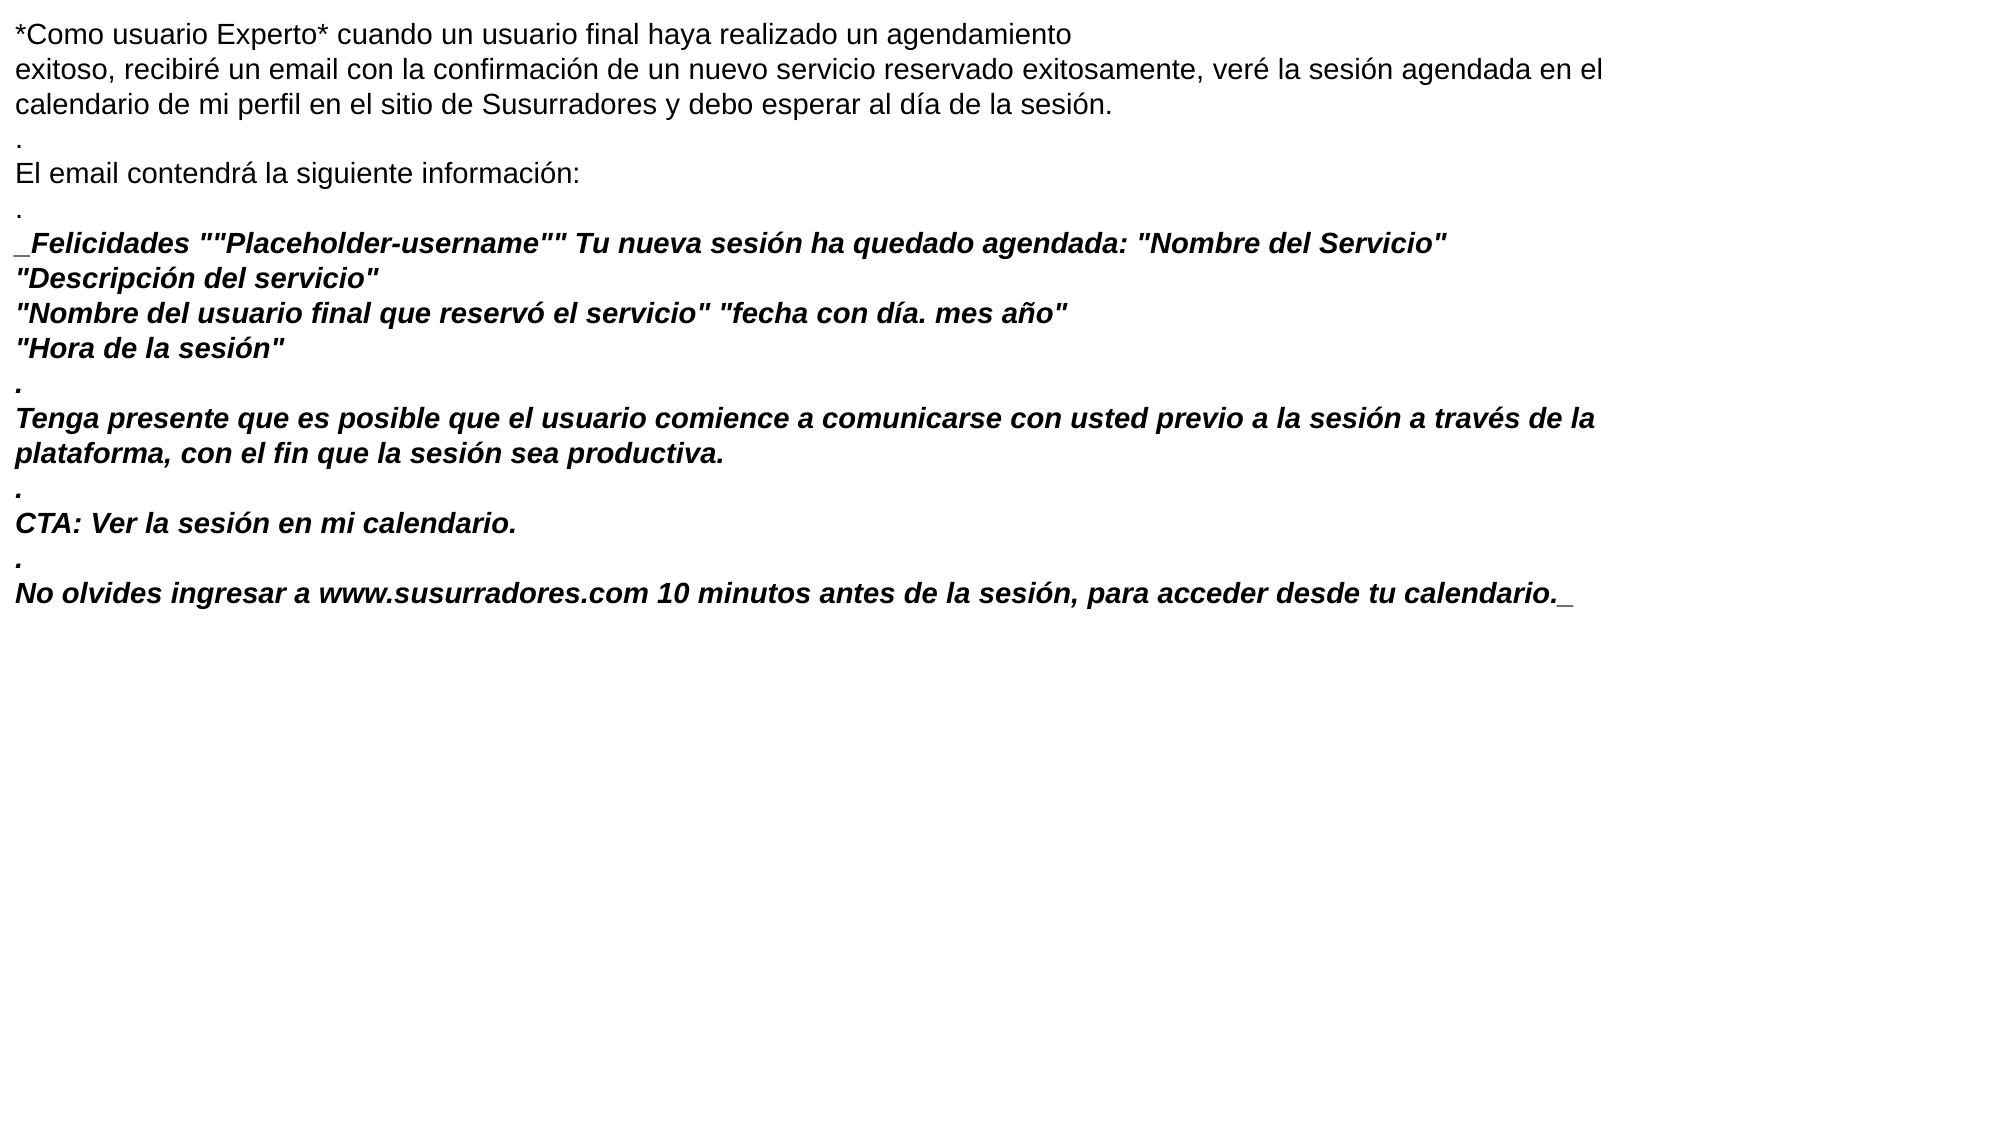

*Como usuario Experto* cuando un usuario final haya realizado un agendamiento
exitoso, recibiré un email con la confirmación de un nuevo servicio reservado exitosamente, veré la sesión agendada en el calendario de mi perfil en el sitio de Susurradores y debo esperar al día de la sesión.
.
El email contendrá la siguiente información:
.
_Felicidades ""Placeholder-username"" Tu nueva sesión ha quedado agendada: "Nombre del Servicio"
"Descripción del servicio"
"Nombre del usuario final que reservó el servicio" "fecha con día. mes año"
"Hora de la sesión"
.
Tenga presente que es posible que el usuario comience a comunicarse con usted previo a la sesión a través de la plataforma, con el fin que la sesión sea productiva.
.
CTA: Ver la sesión en mi calendario.
.
No olvides ingresar a www.susurradores.com 10 minutos antes de la sesión, para acceder desde tu calendario._